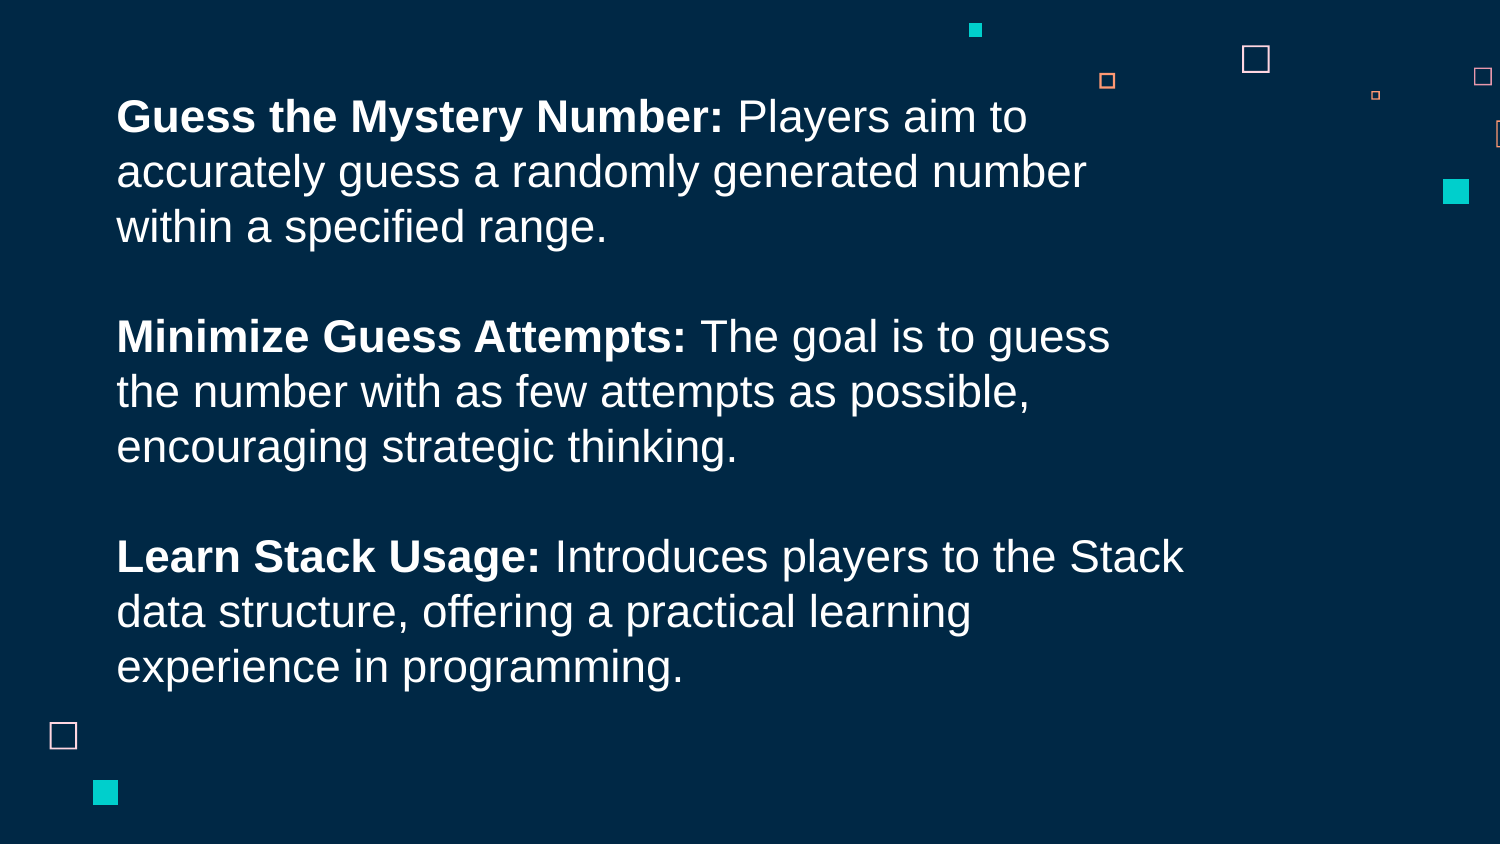

# Guess the Mystery Number: Players aim to accurately guess a randomly generated number within a specified range. Minimize Guess Attempts: The goal is to guess the number with as few attempts as possible, encouraging strategic thinking. Learn Stack Usage: Introduces players to the Stack data structure, offering a practical learning experience in programming.